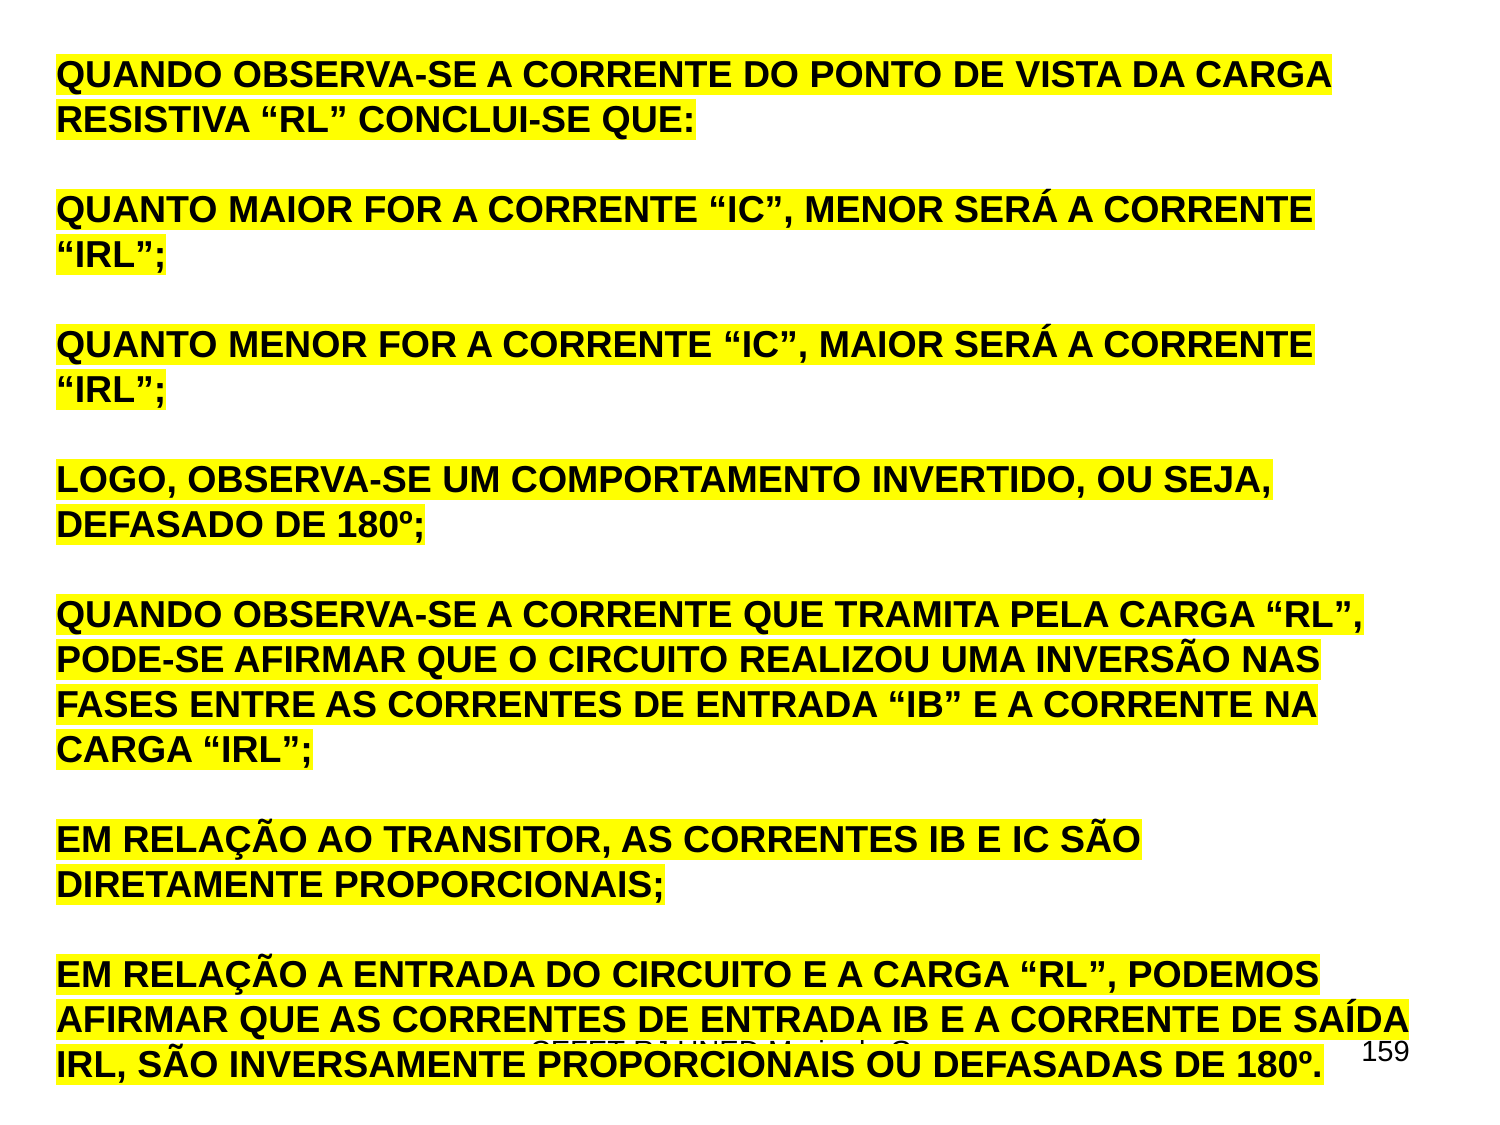

QUANDO OBSERVA-SE A CORRENTE DO PONTO DE VISTA DA CARGA RESISTIVA “RL” CONCLUI-SE QUE:

QUANTO MAIOR FOR A CORRENTE “IC”, MENOR SERÁ A CORRENTE “IRL”;

QUANTO MENOR FOR A CORRENTE “IC”, MAIOR SERÁ A CORRENTE “IRL”;

LOGO, OBSERVA-SE UM COMPORTAMENTO INVERTIDO, OU SEJA, DEFASADO DE 180º;

QUANDO OBSERVA-SE A CORRENTE QUE TRAMITA PELA CARGA “RL”, PODE-SE AFIRMAR QUE O CIRCUITO REALIZOU UMA INVERSÃO NAS FASES ENTRE AS CORRENTES DE ENTRADA “IB” E A CORRENTE NA CARGA “IRL”;

EM RELAÇÃO AO TRANSITOR, AS CORRENTES IB E IC SÃO DIRETAMENTE PROPORCIONAIS;

EM RELAÇÃO A ENTRADA DO CIRCUITO E A CARGA “RL”, PODEMOS AFIRMAR QUE AS CORRENTES DE ENTRADA IB E A CORRENTE DE SAÍDA IRL, SÃO INVERSAMENTE PROPORCIONAIS OU DEFASADAS DE 180º.
CEFET-RJ UNED Maria da Graça
159